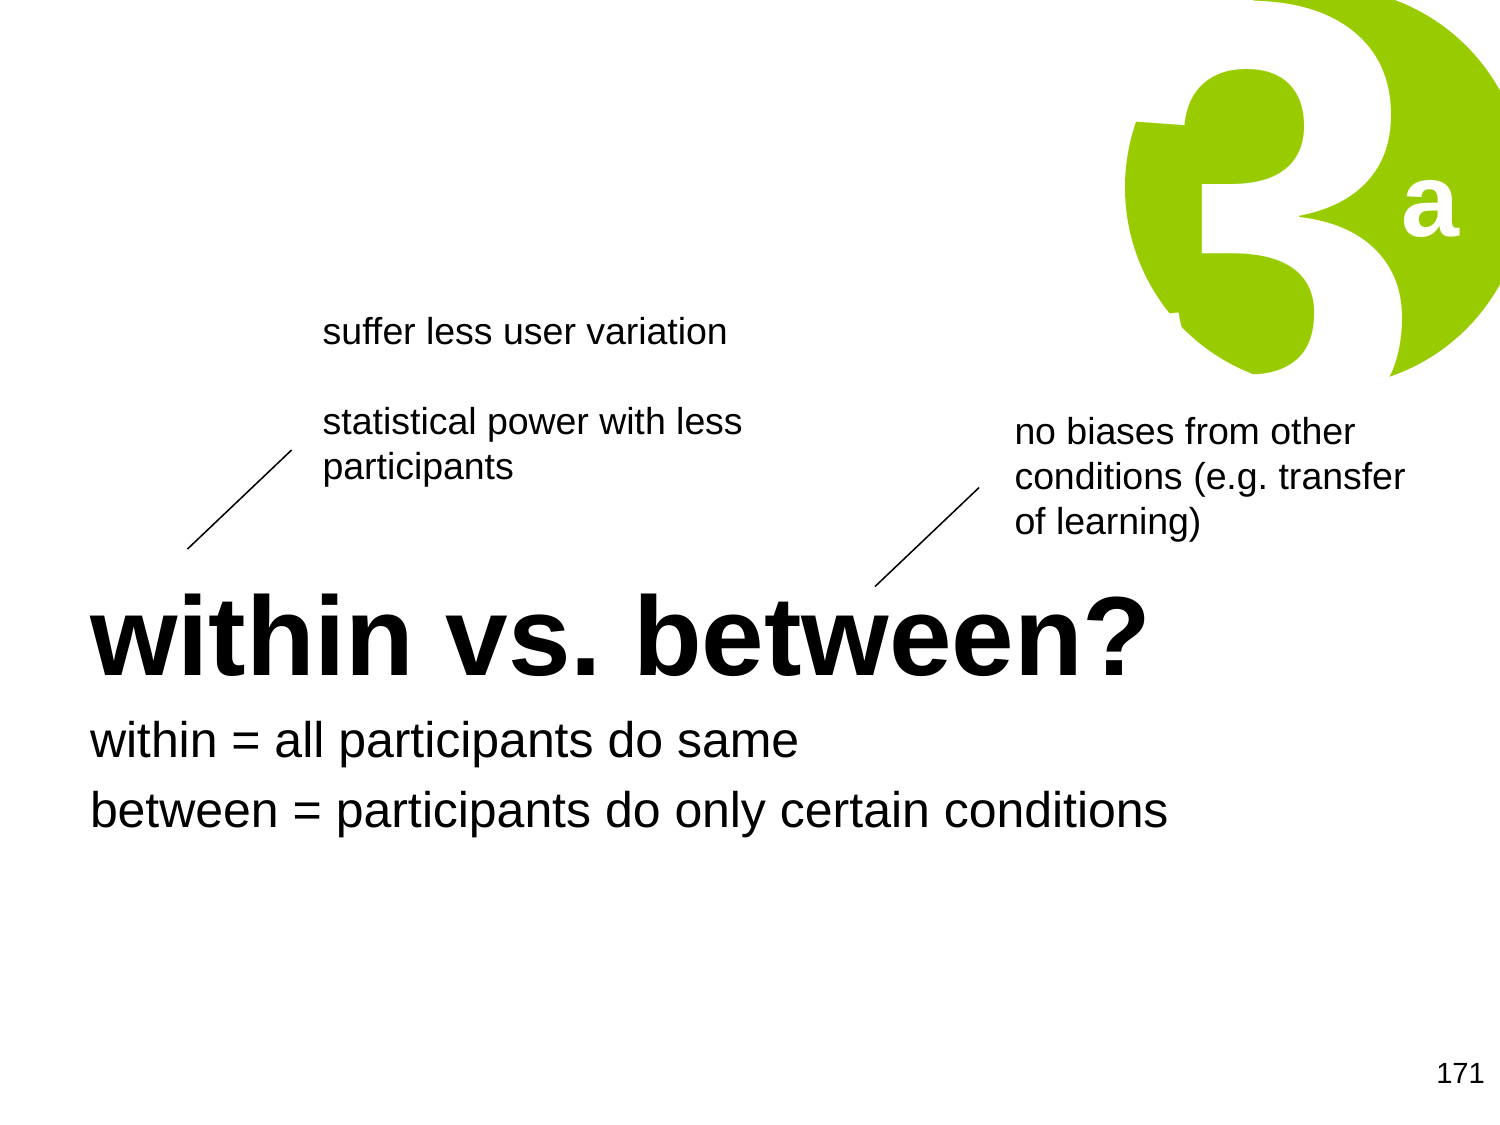

3

a

within vs. between?
within = all participants do same
between = participants do only certain conditions
suffer less user variation

statistical power with less participants

no biases from other conditions (e.g. transfer of learning)
171